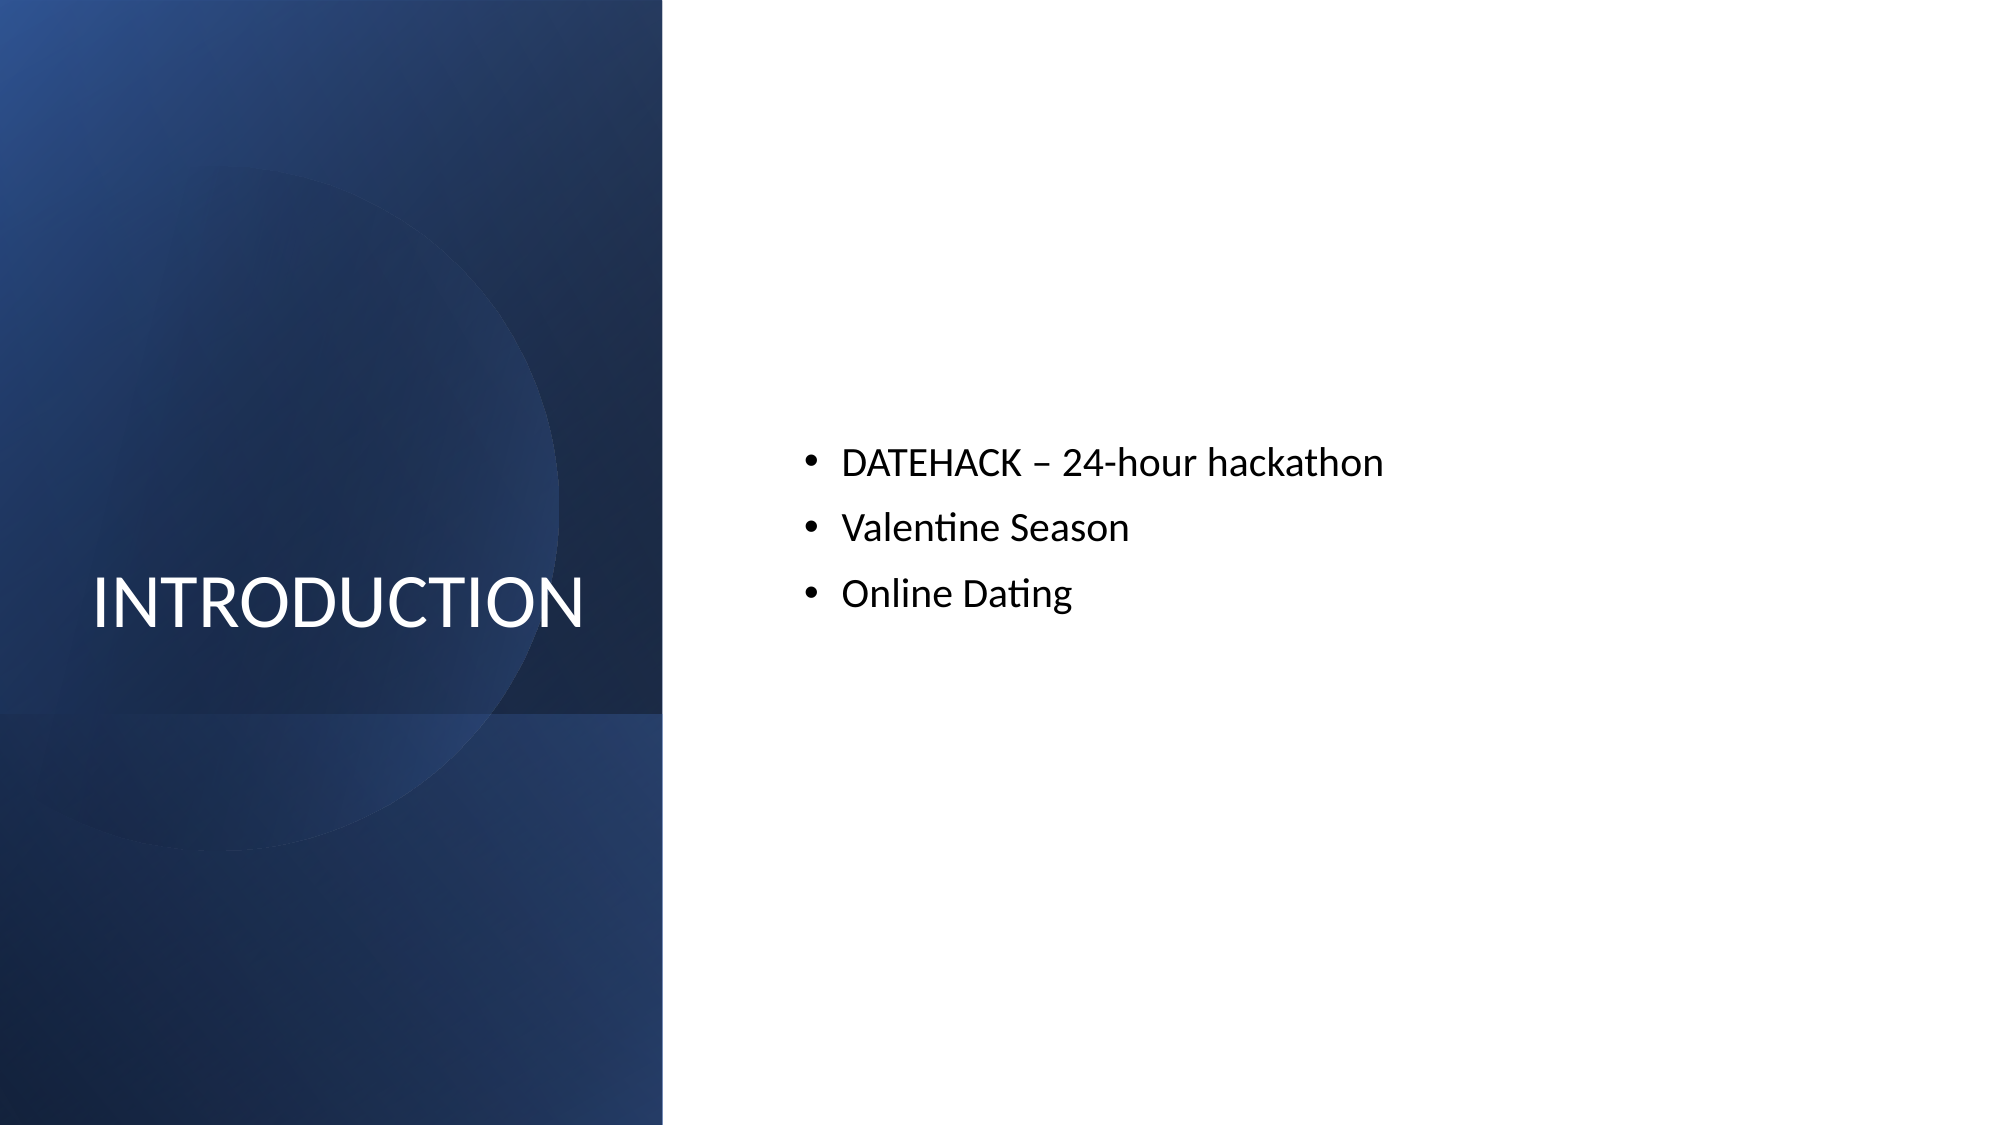

# INTRODUCTION
DATEHACK – 24-hour hackathon
Valentine Season
Online Dating